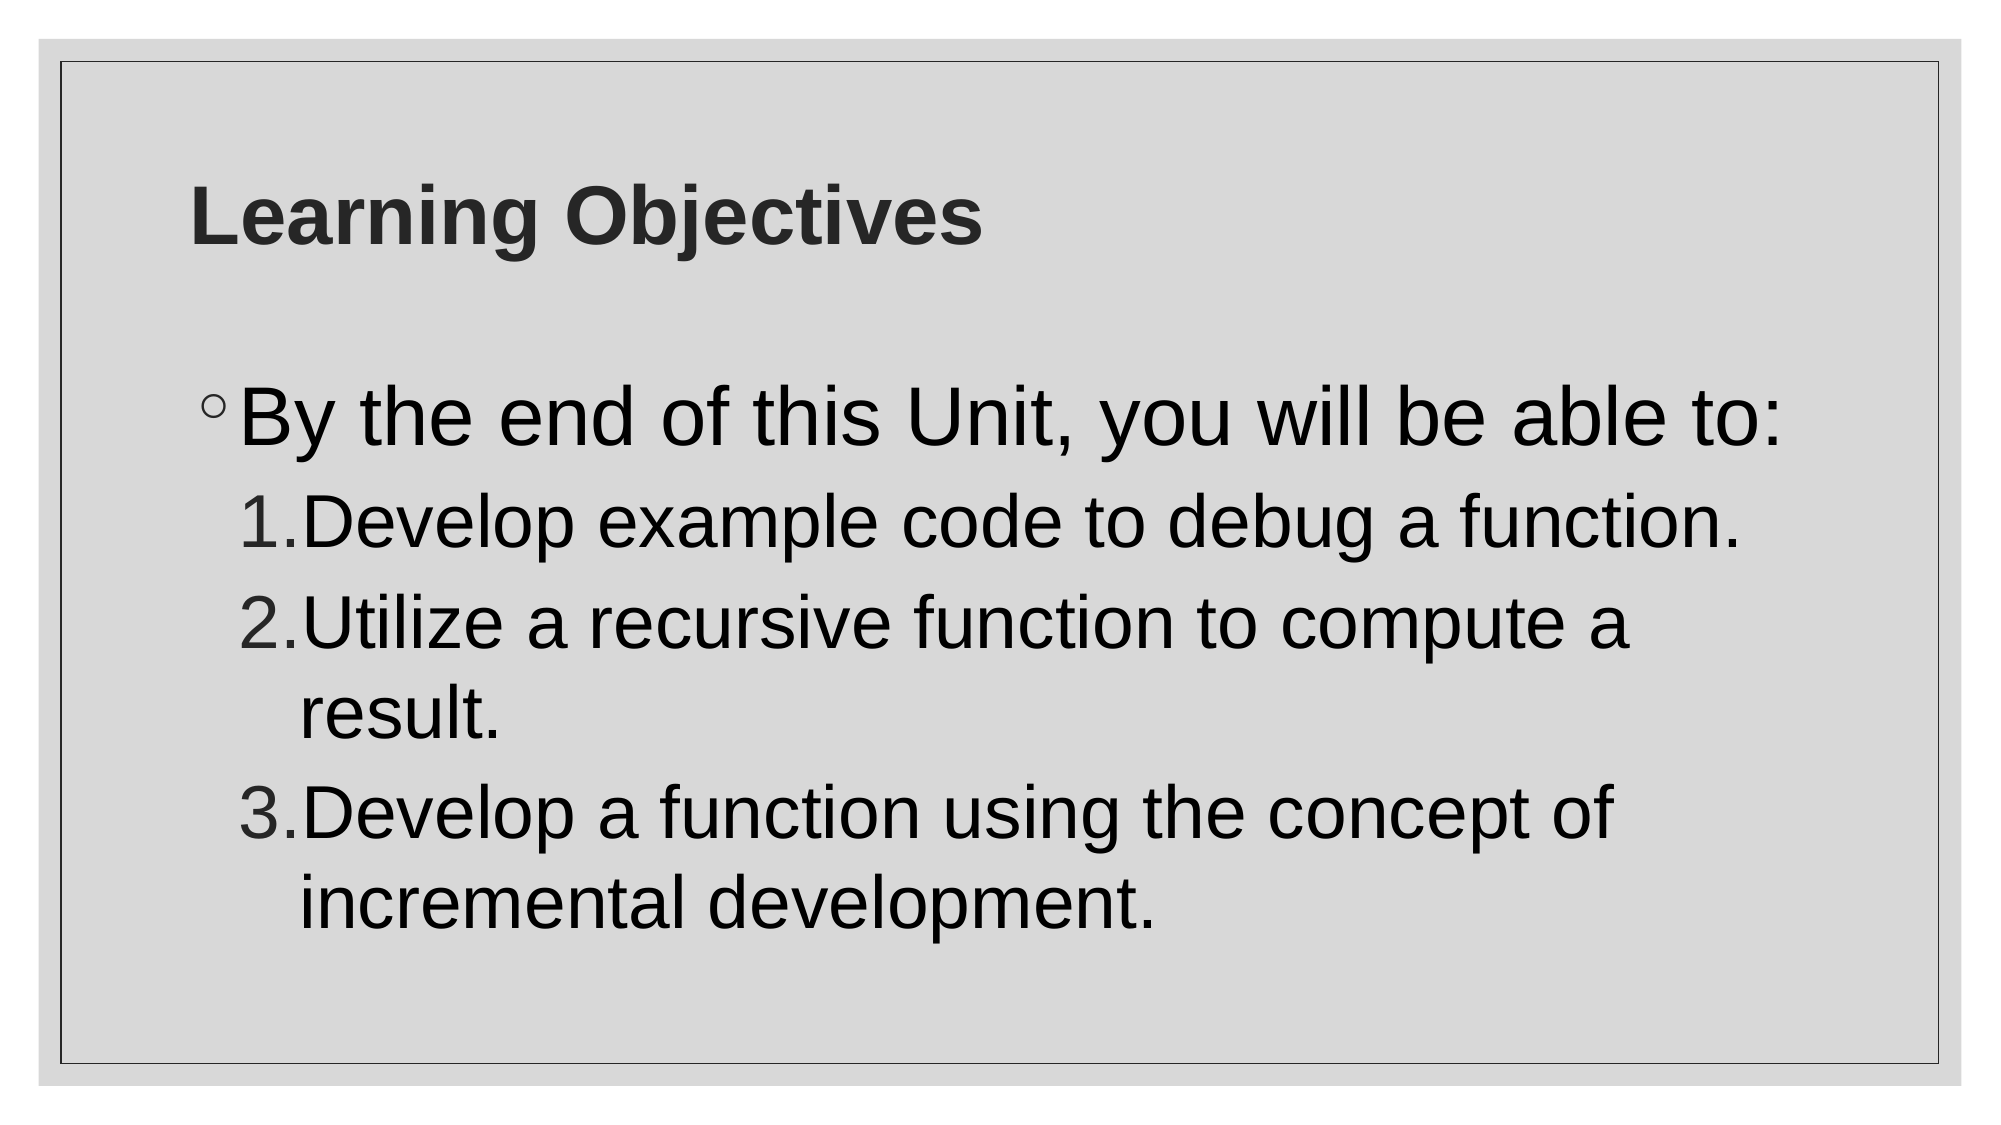

# Learning Objectives
By the end of this Unit, you will be able to:
Develop example code to debug a function.
Utilize a recursive function to compute a result.
Develop a function using the concept of incremental development.